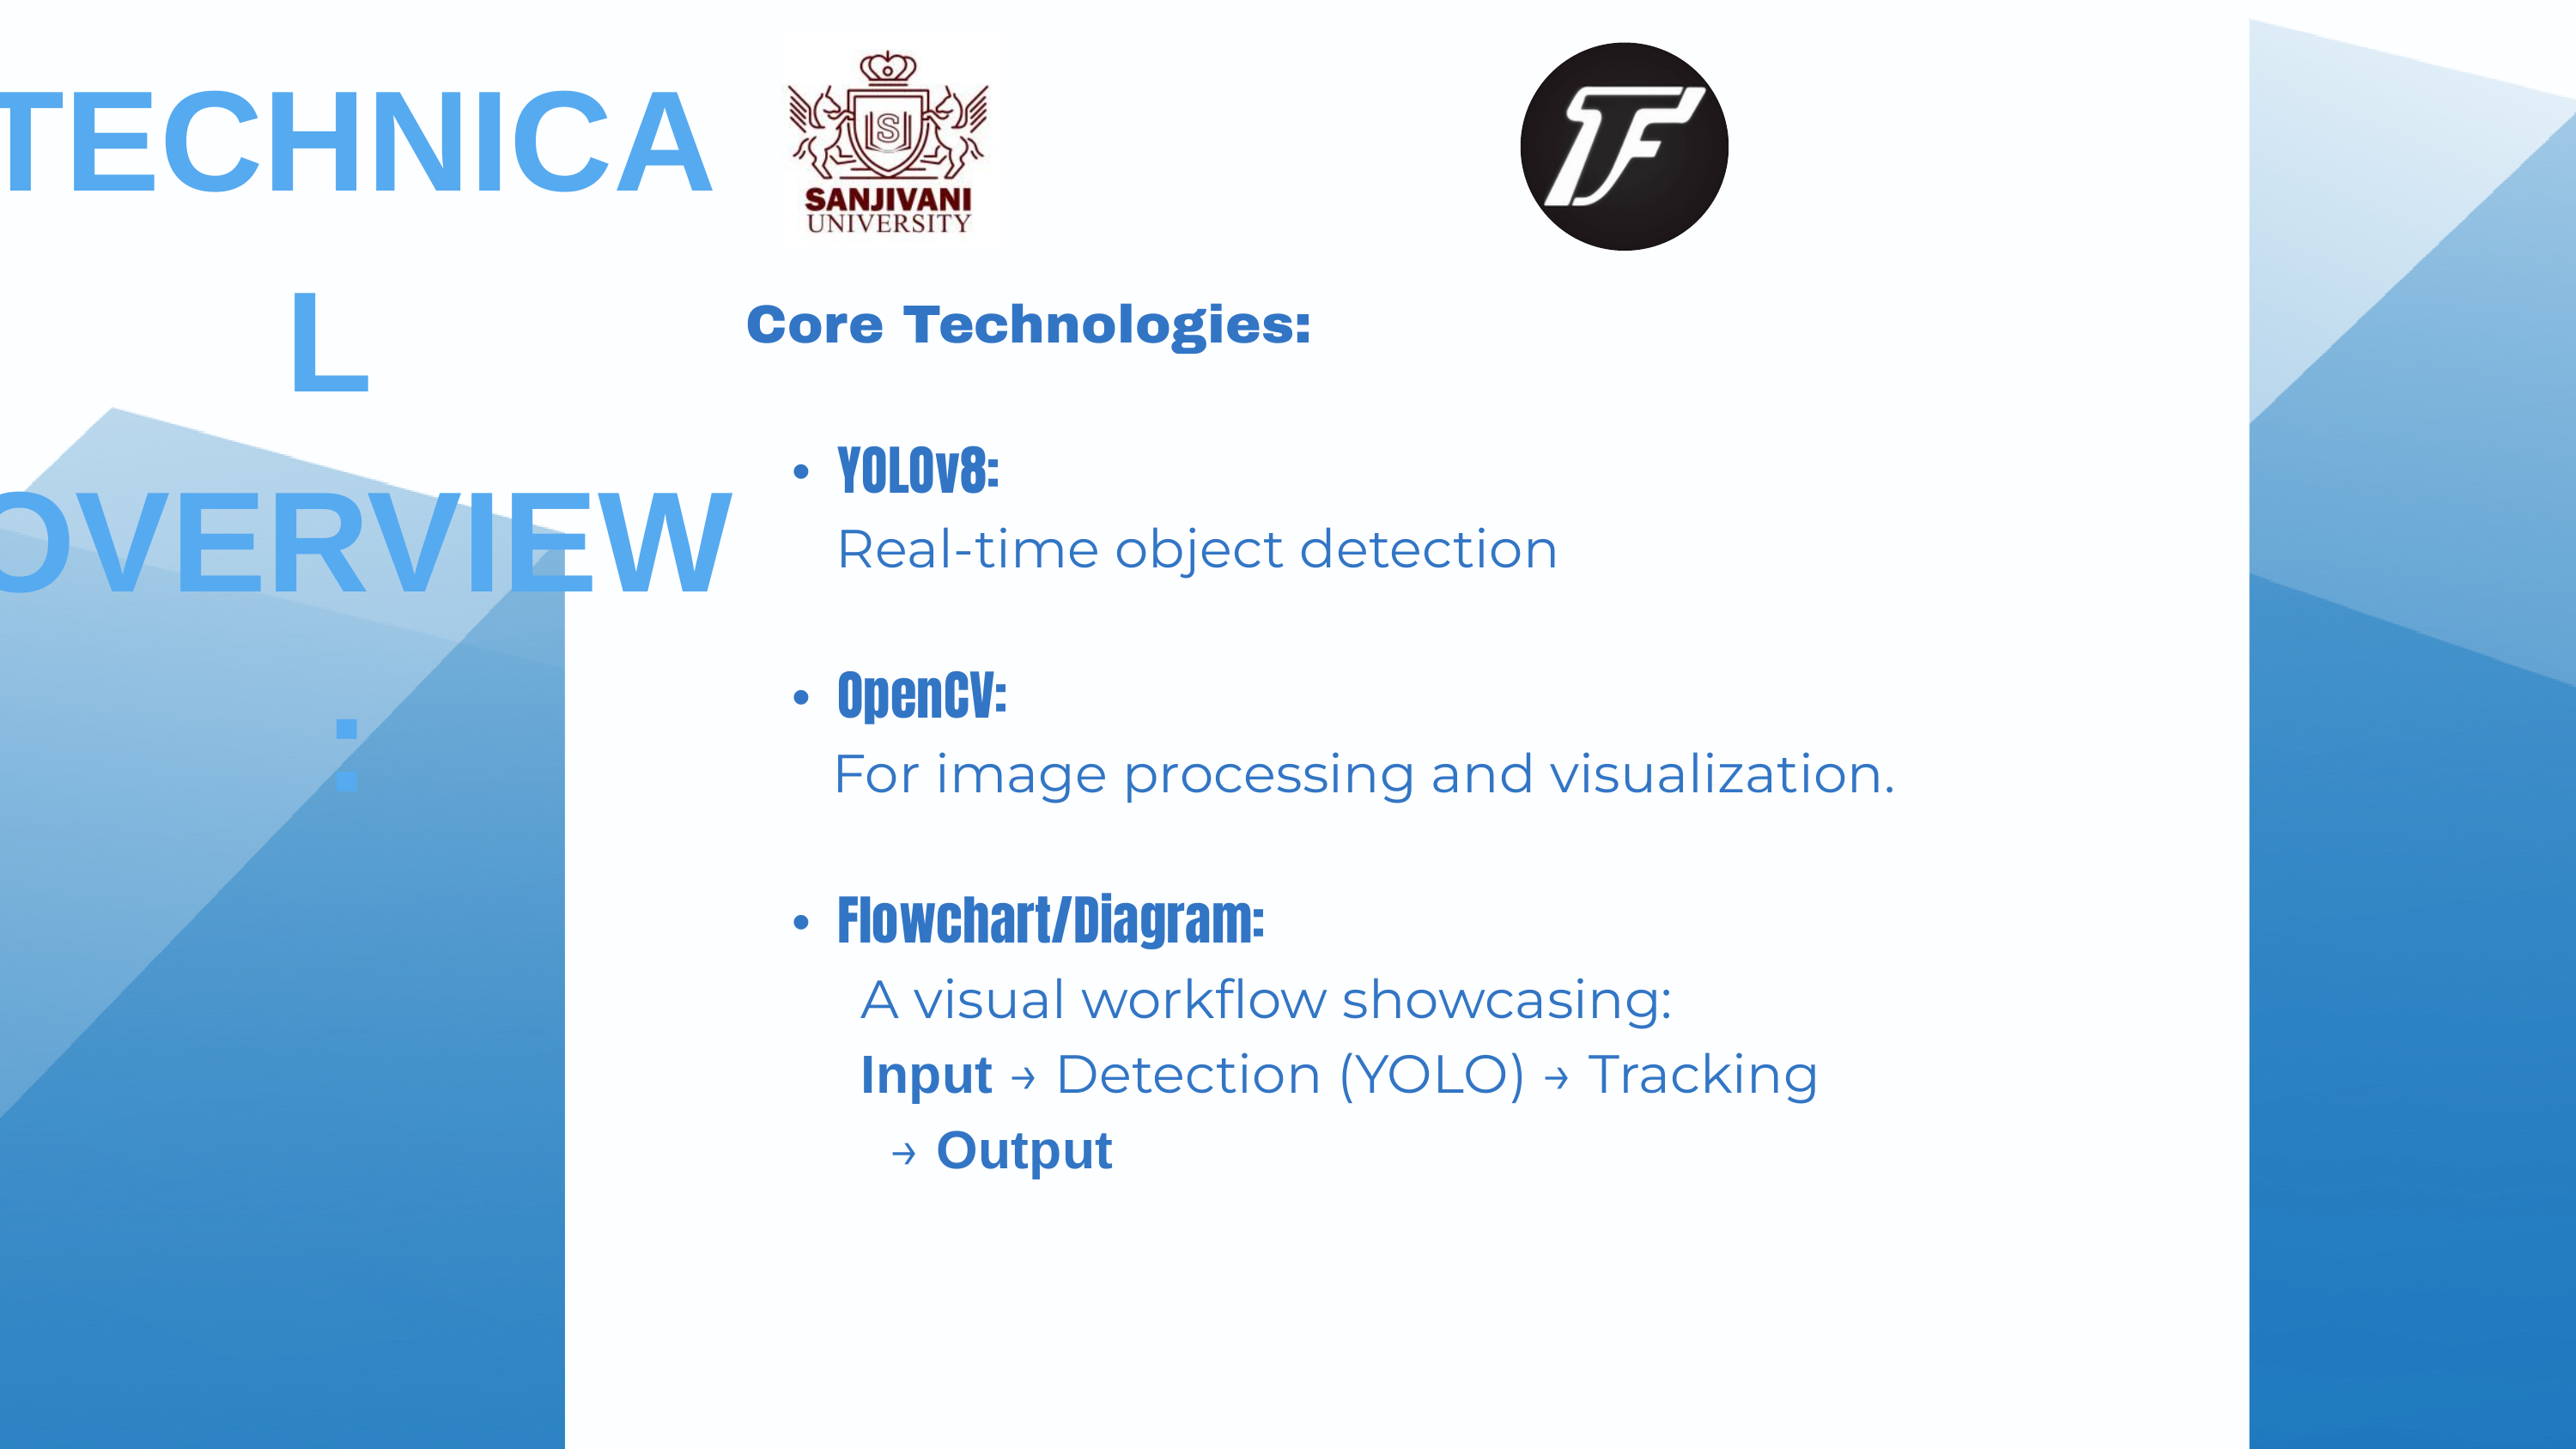

TECHNICAL
OVERVIEW:

Core Technologies:

YOLOv8:
      Real-time object detection

OpenCV:
      For image processing and visualization.

Flowchart/Diagram:
        A visual workflow showcasing:
        Input → Detection (YOLO) → Tracking
          → Output